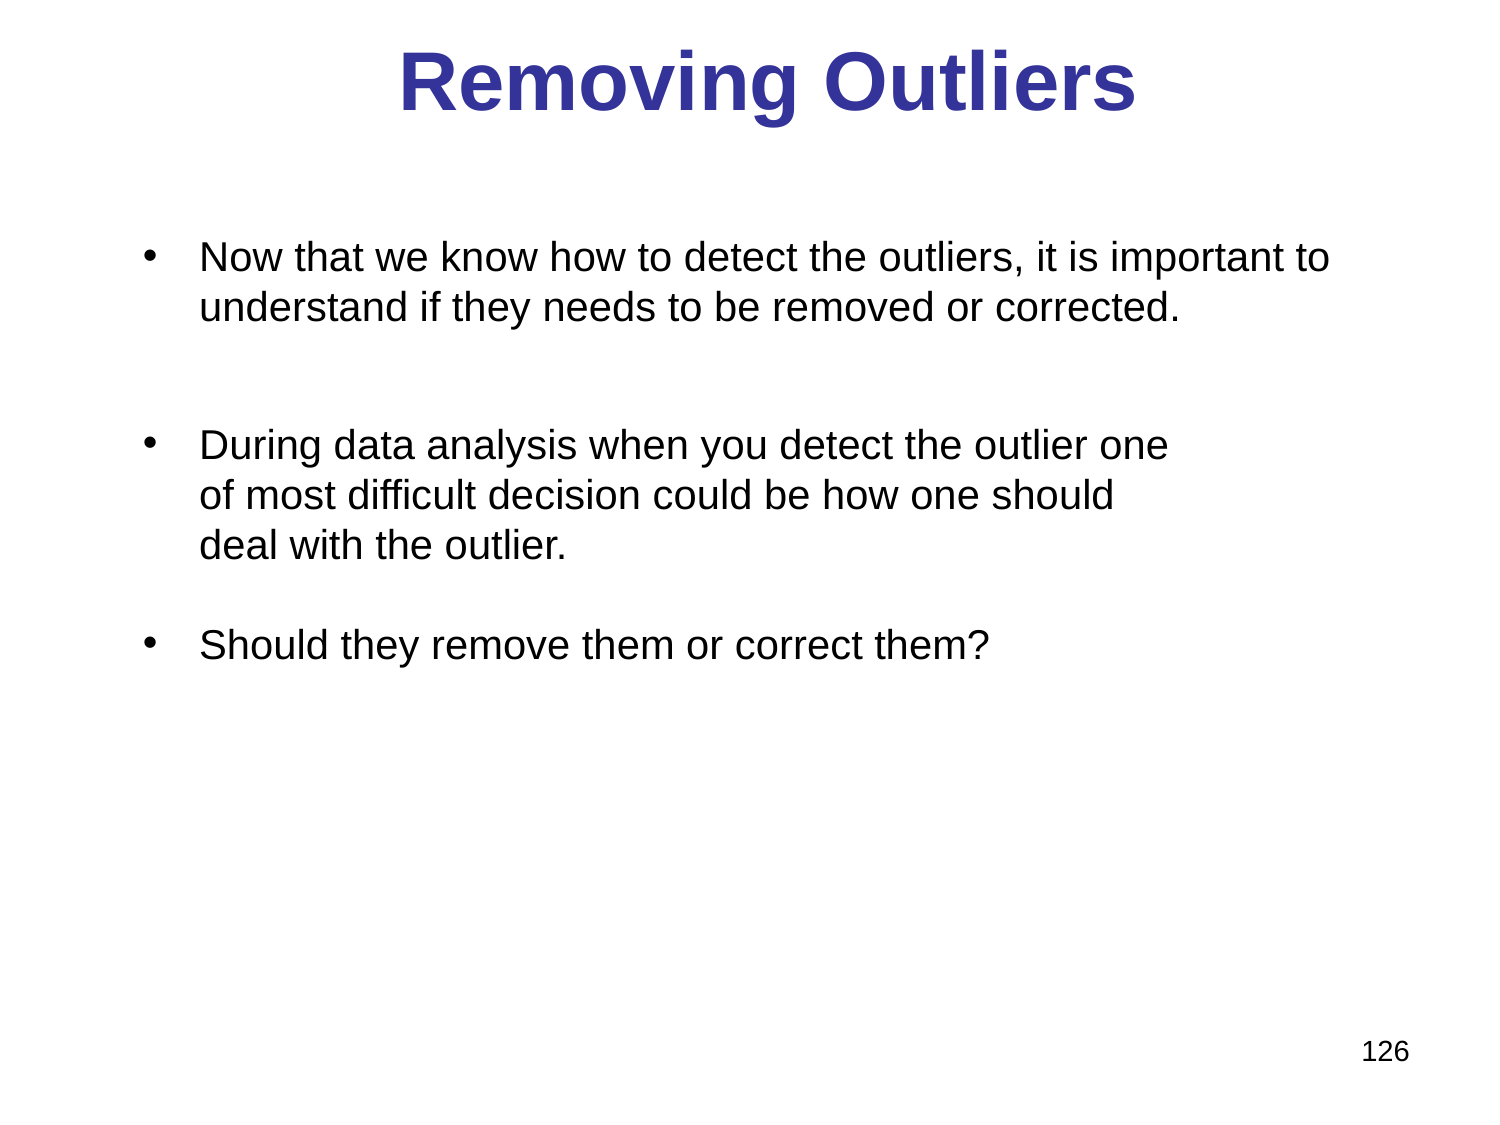

# Removing Outliers

Now that we know how to detect the outliers, it is important to understand if they needs to be removed or corrected.
During data analysis when you detect the outlier one of most difficult decision could be how one should deal with the outlier.

Should they remove them or correct them?
126